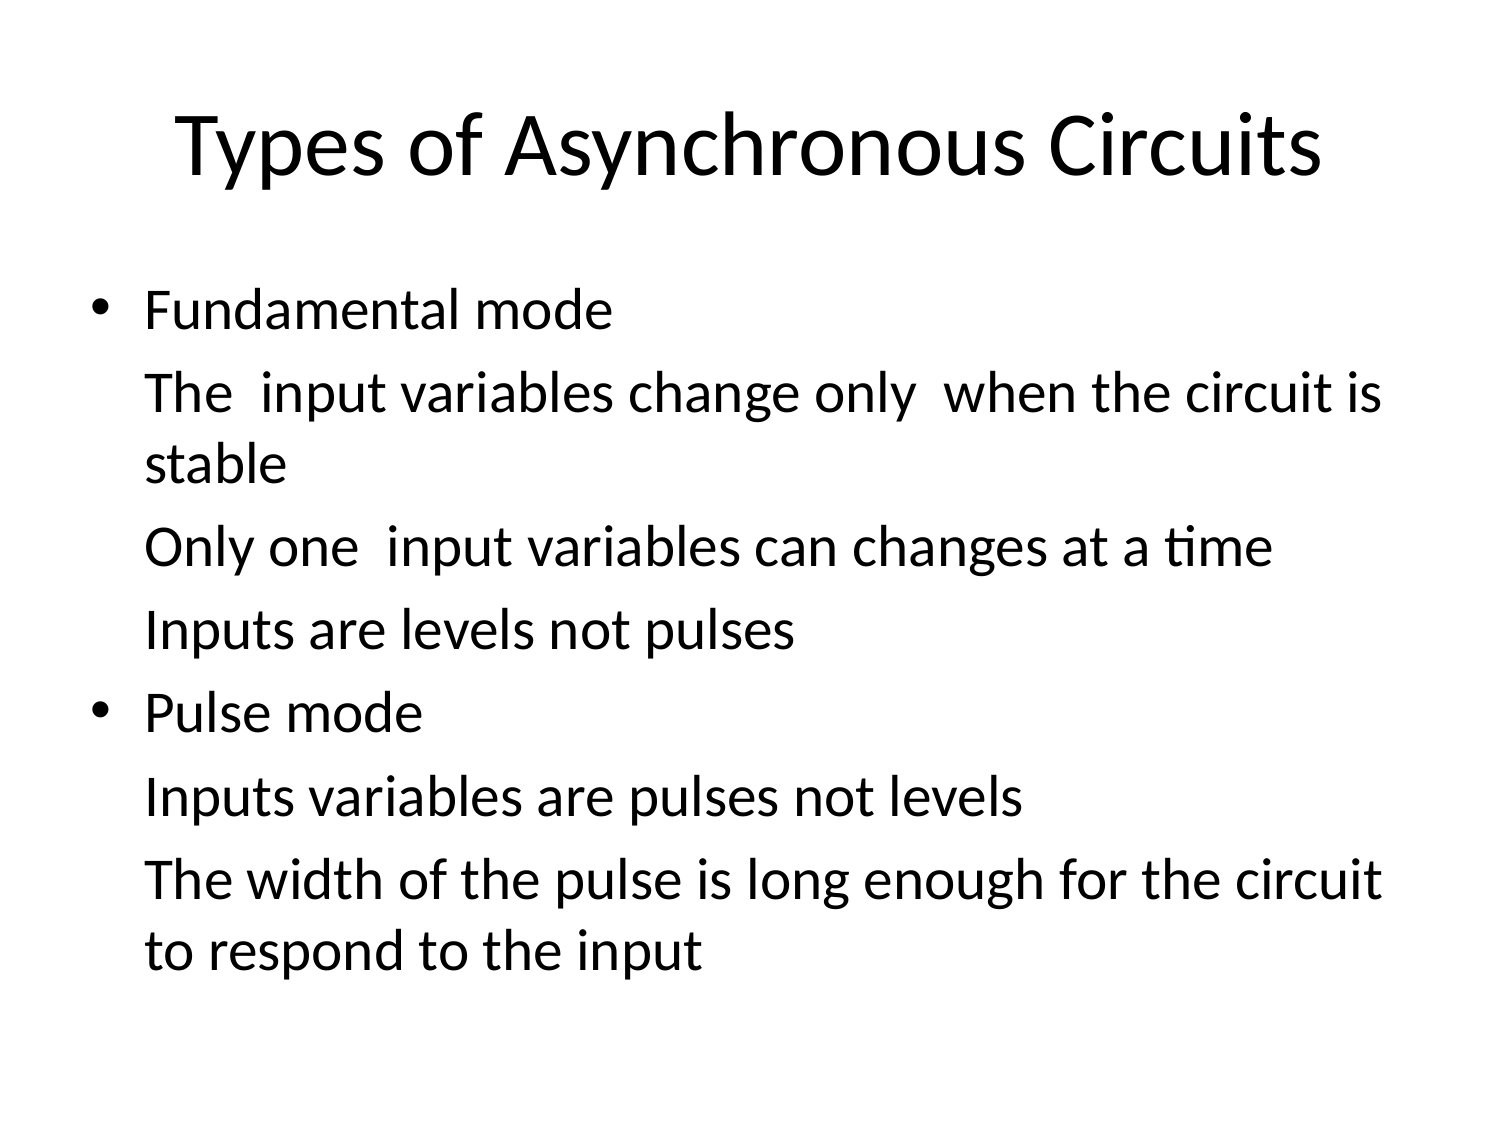

# Types of Asynchronous Circuits
Fundamental mode
		The  input variables change only  when the circuit is stable
		Only one  input variables can changes at a time
		Inputs are levels not pulses
Pulse mode
		Inputs variables are pulses not levels
		The width of the pulse is long enough for the circuit to respond to the input